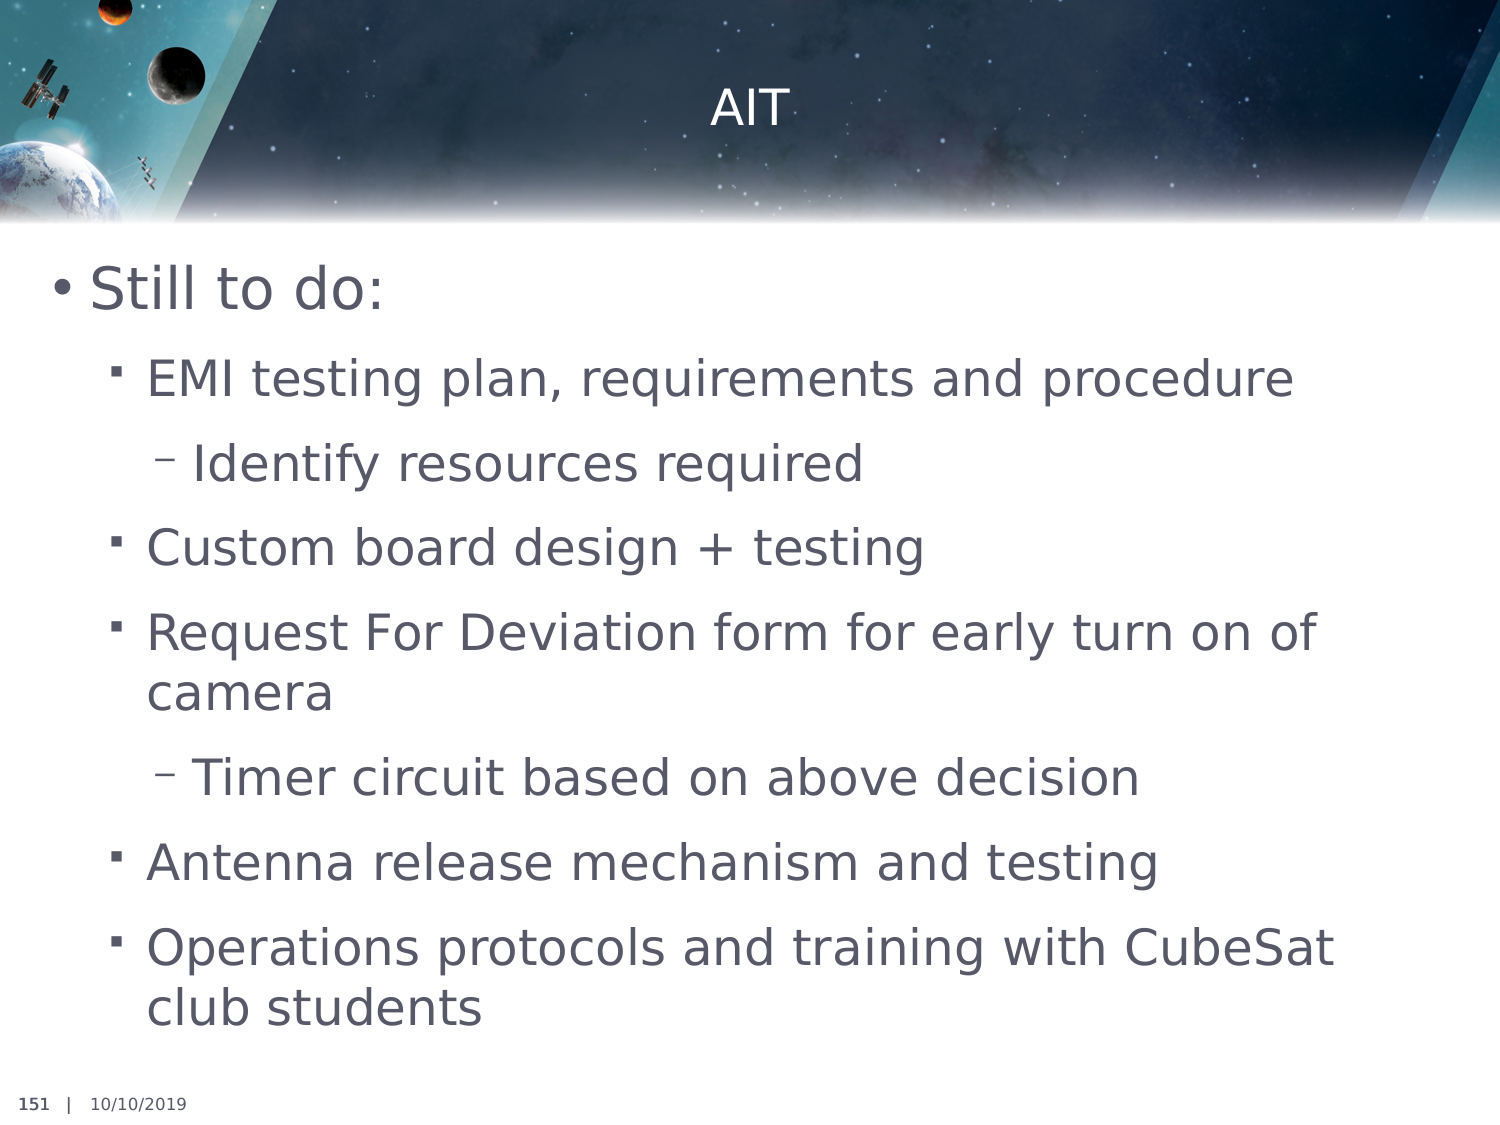

# AIT
Still to do:
EMI testing plan, requirements and procedure
Identify resources required
Custom board design + testing
Request For Deviation form for early turn on of camera
Timer circuit based on above decision
Antenna release mechanism and testing
Operations protocols and training with CubeSat club students
151   |